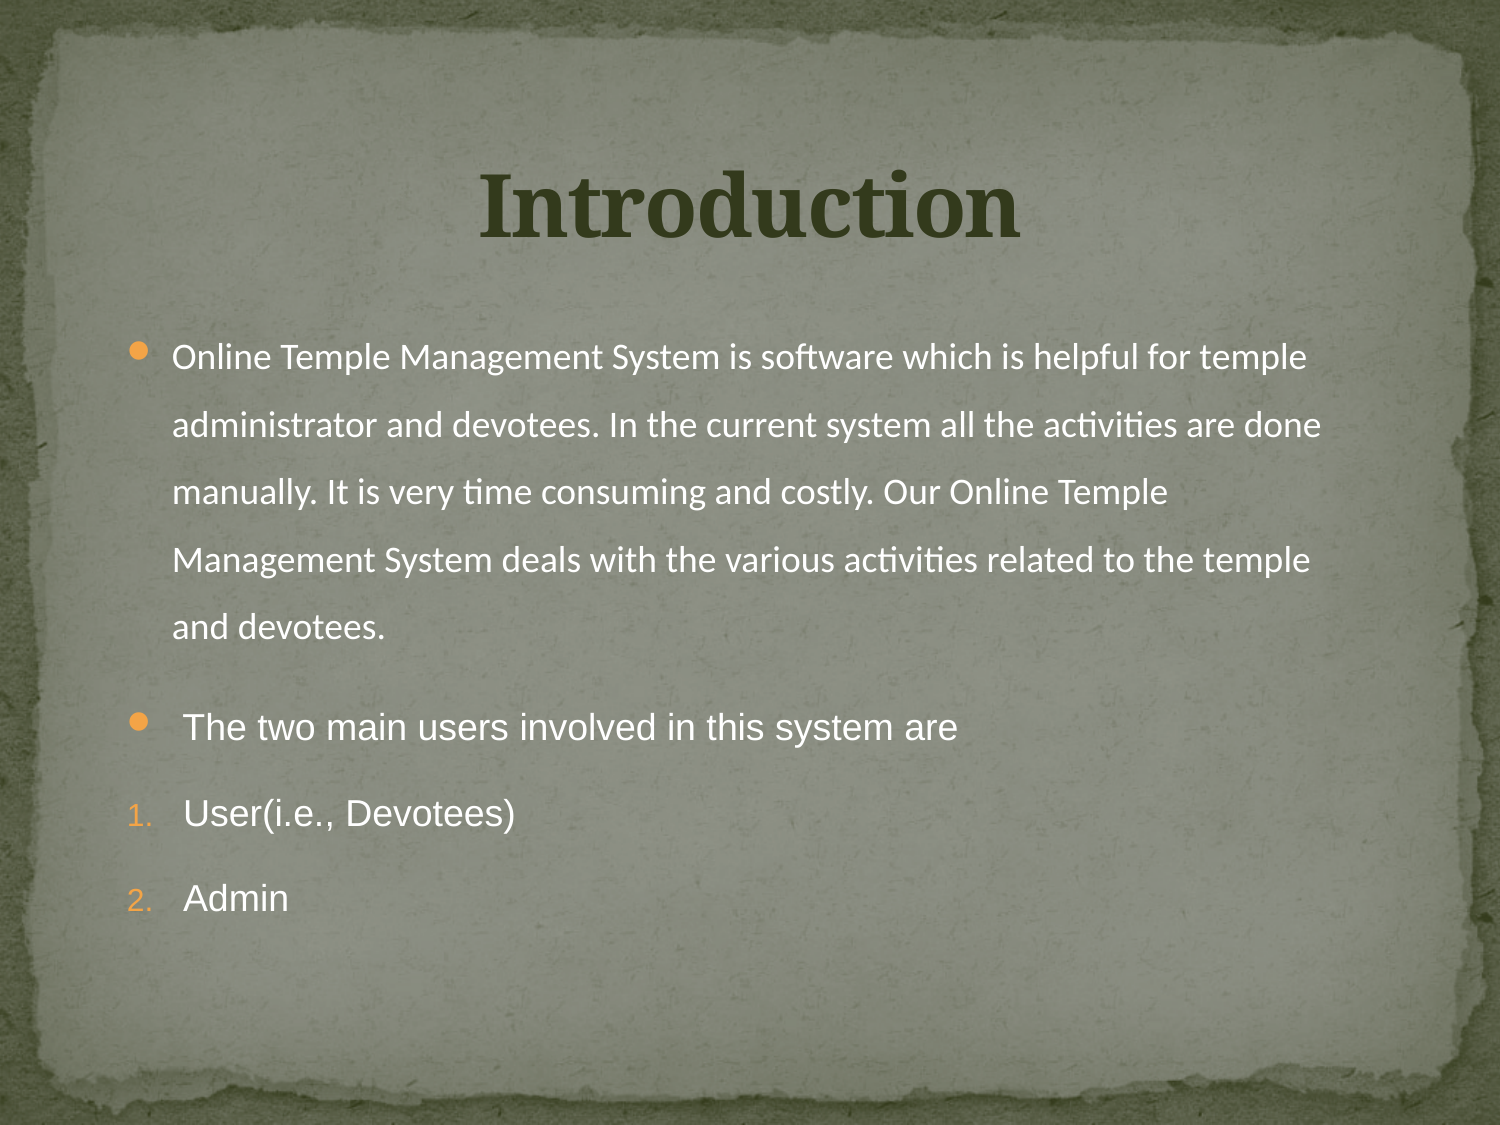

# Introduction
Online Temple Management System is software which is helpful for temple administrator and devotees. In the current system all the activities are done manually. It is very time consuming and costly. Our Online Temple Management System deals with the various activities related to the temple and devotees.
 The two main users involved in this system are
User(i.e., Devotees)
Admin